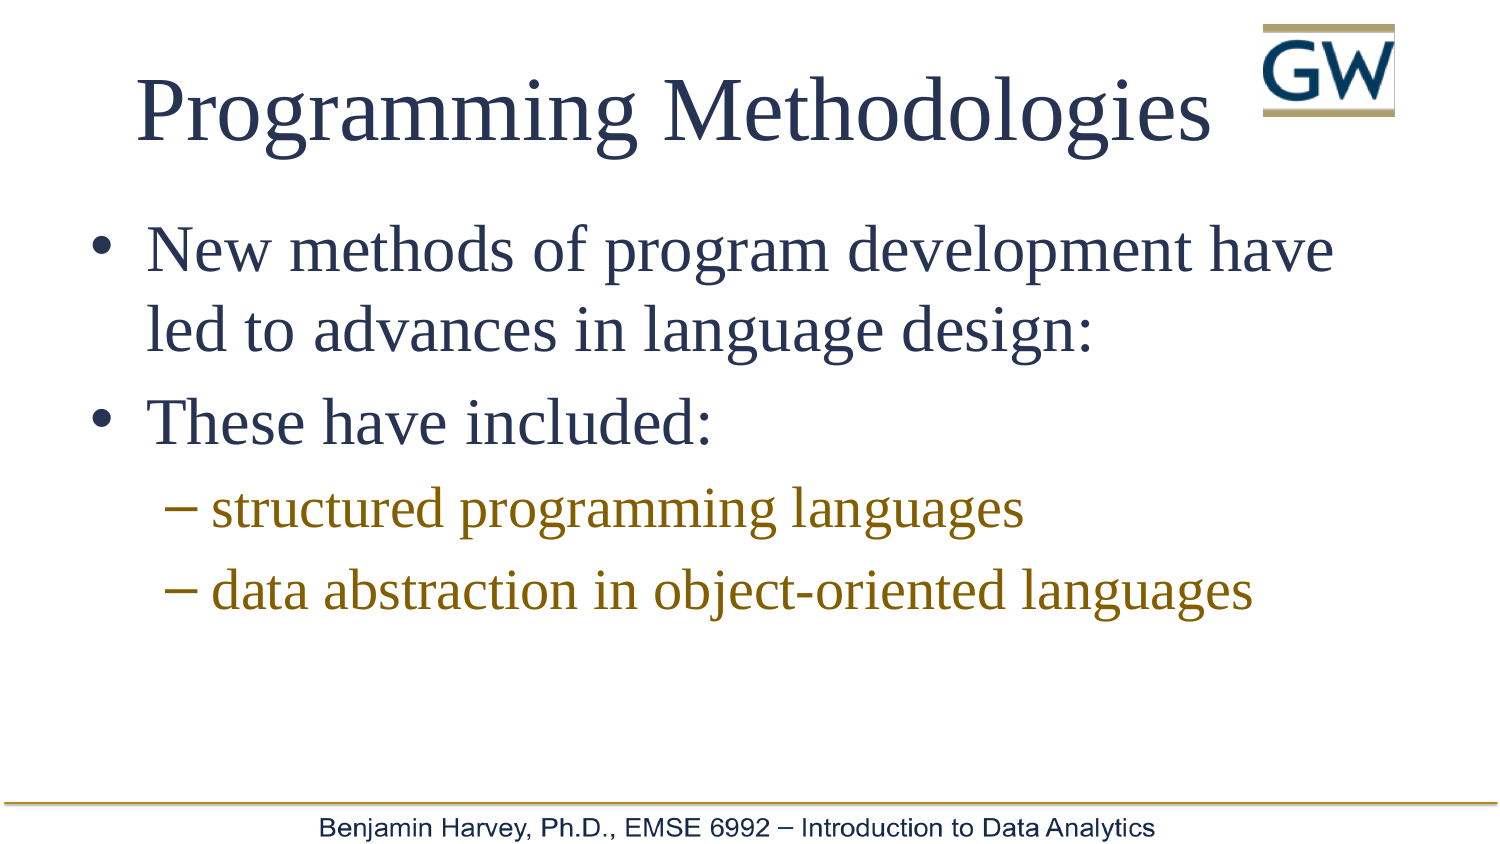

# Programming Methodologies
New methods of program development have led to advances in language design:
These have included:
structured programming languages
data abstraction in object-oriented languages